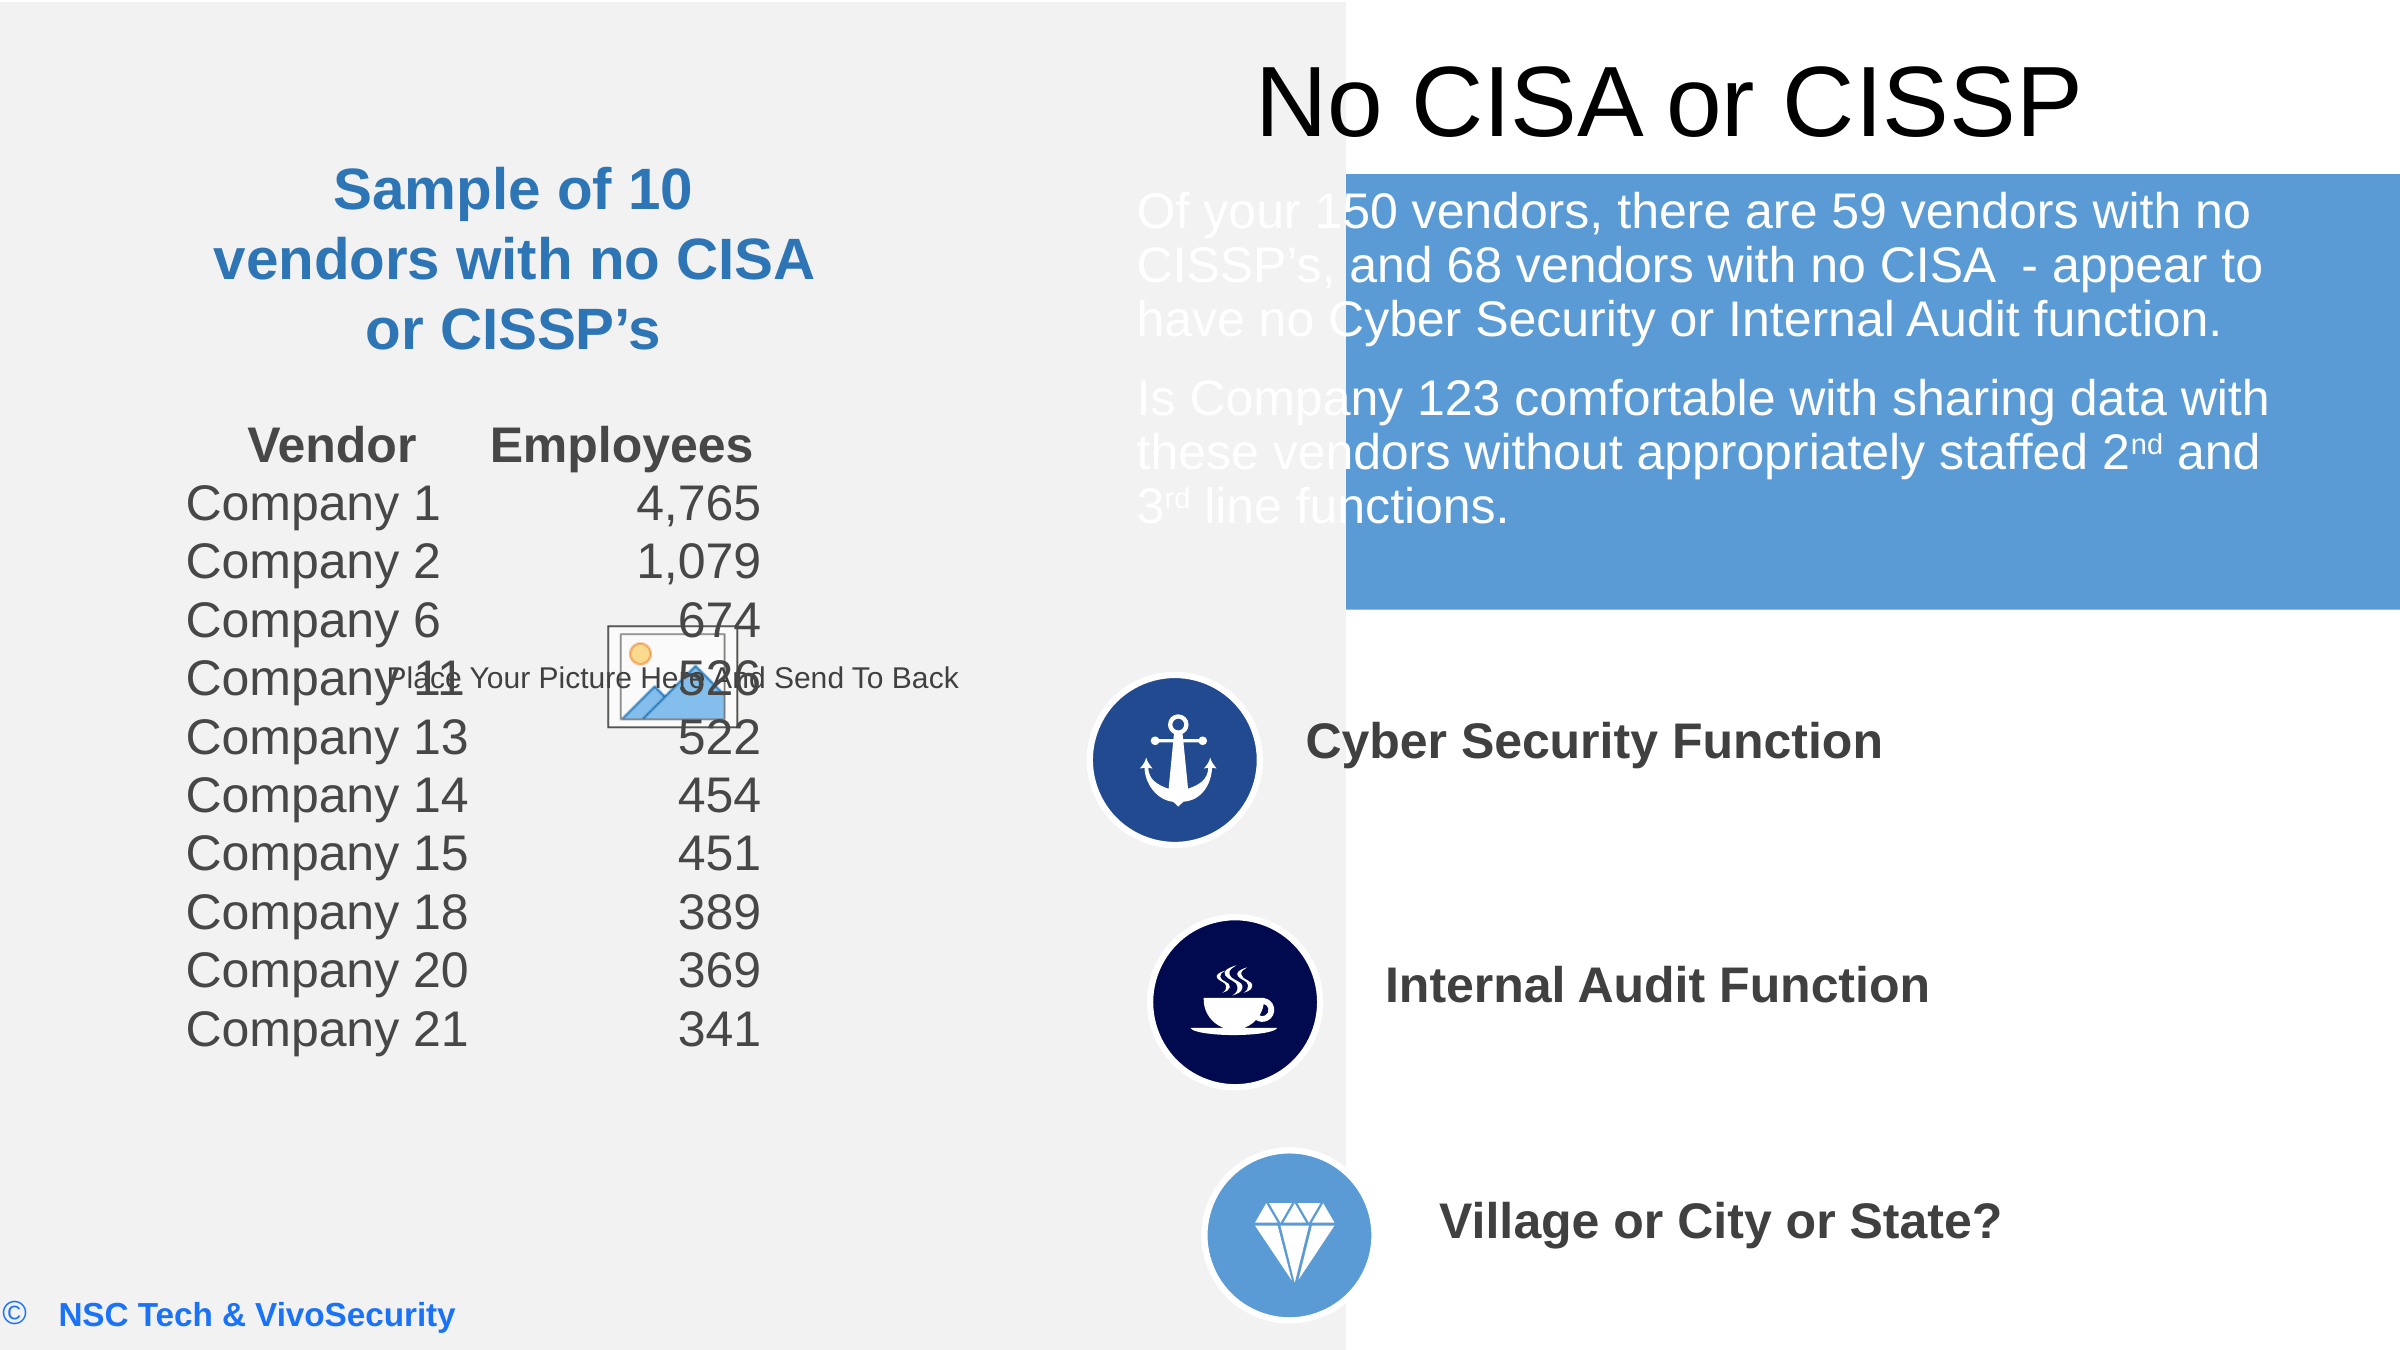

# No CISA or CISSP
Sample of 10 vendors with no CISA or CISSP’s
Of your 150 vendors, there are 59 vendors with no CISSP’s, and 68 vendors with no CISA  - appear to have no Cyber Security or Internal Audit function.
Is Company 123 comfortable with sharing data with these vendors without appropriately staffed 2nd and 3rd line functions.
| Vendor | Employees |  |
| --- | --- | --- |
| Company 1 | 4,765 |  |
| Company 2 | 1,079 |  |
| Company 6 | 674 |  |
| Company 11 | 526 |  |
| Company 13 | 522 |  |
| Company 14 | 454 |  |
| Company 15 | 451 |  |
| Company 18 | 389 |  |
| Company 20 | 369 |  |
| Company 21 | 341 |  |

Cyber Security Function

Internal Audit Function

Village or City or State?

NSC Tech & VivoSecurity